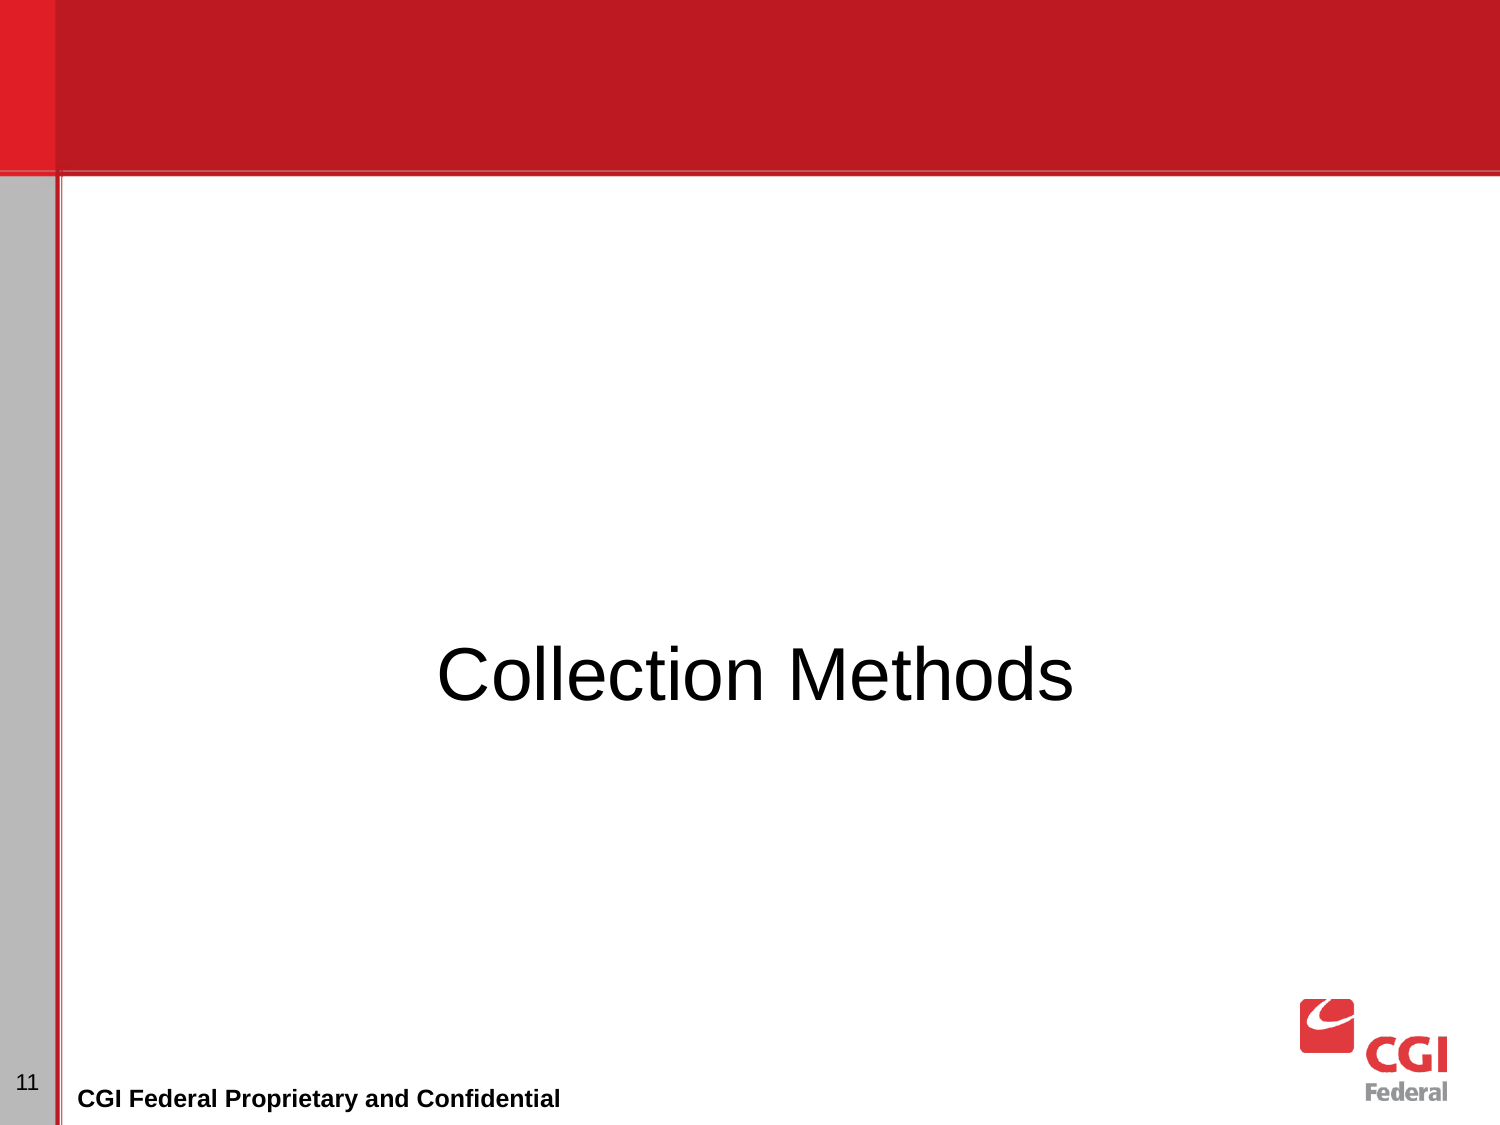

Collection Methods
# Dunning
11
CGI Federal Proprietary and Confidential